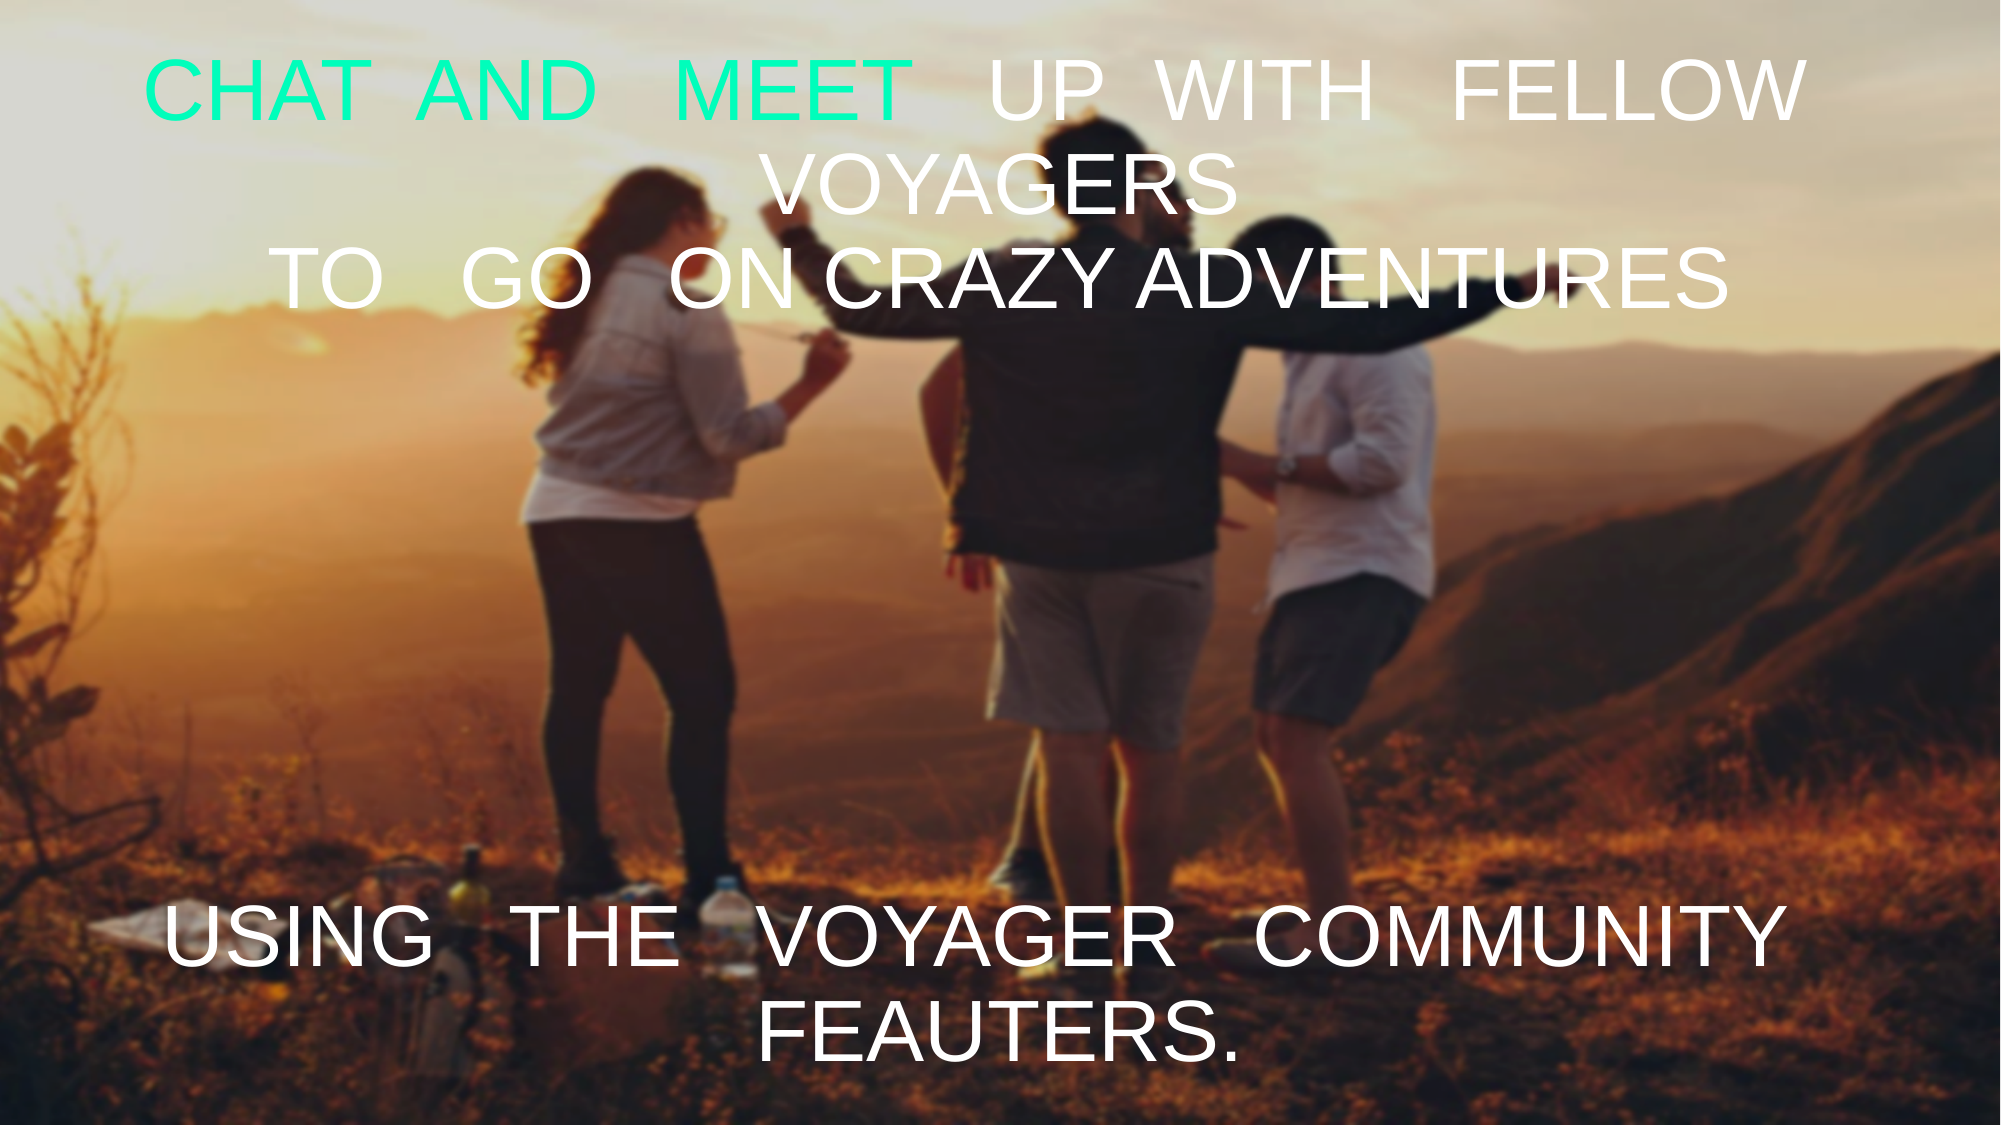

# CHAT  AND   MEET   UP  WITH   FELLOW   VOYAGERS TO   GO   ON CRAZY ADVENTURES USING   THE   VOYAGER   COMMUNITY   FEAUTERS.